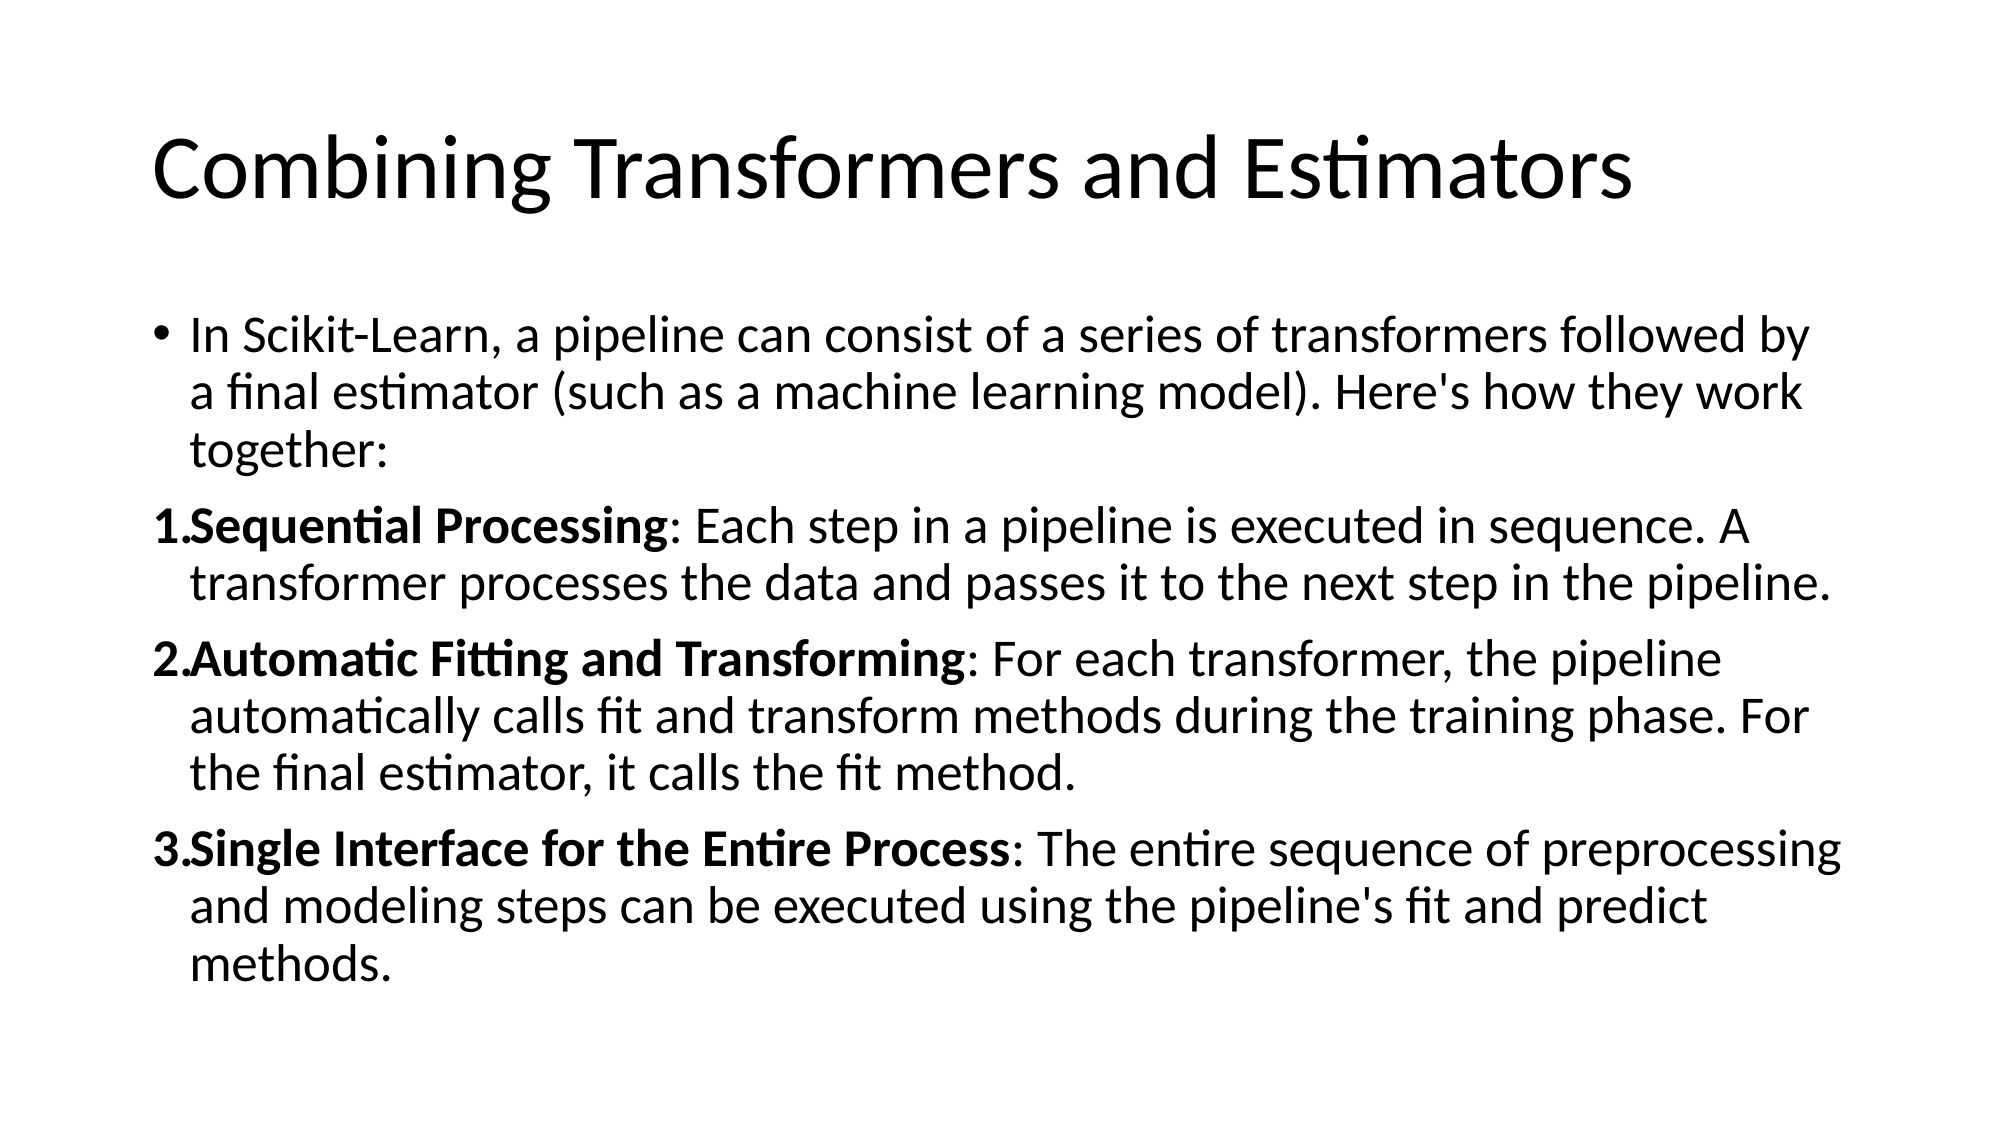

# Combining Transformers and Estimators
In Scikit-Learn, a pipeline can consist of a series of transformers followed by a final estimator (such as a machine learning model). Here's how they work together:
Sequential Processing: Each step in a pipeline is executed in sequence. A transformer processes the data and passes it to the next step in the pipeline.
Automatic Fitting and Transforming: For each transformer, the pipeline automatically calls fit and transform methods during the training phase. For the final estimator, it calls the fit method.
Single Interface for the Entire Process: The entire sequence of preprocessing and modeling steps can be executed using the pipeline's fit and predict methods.